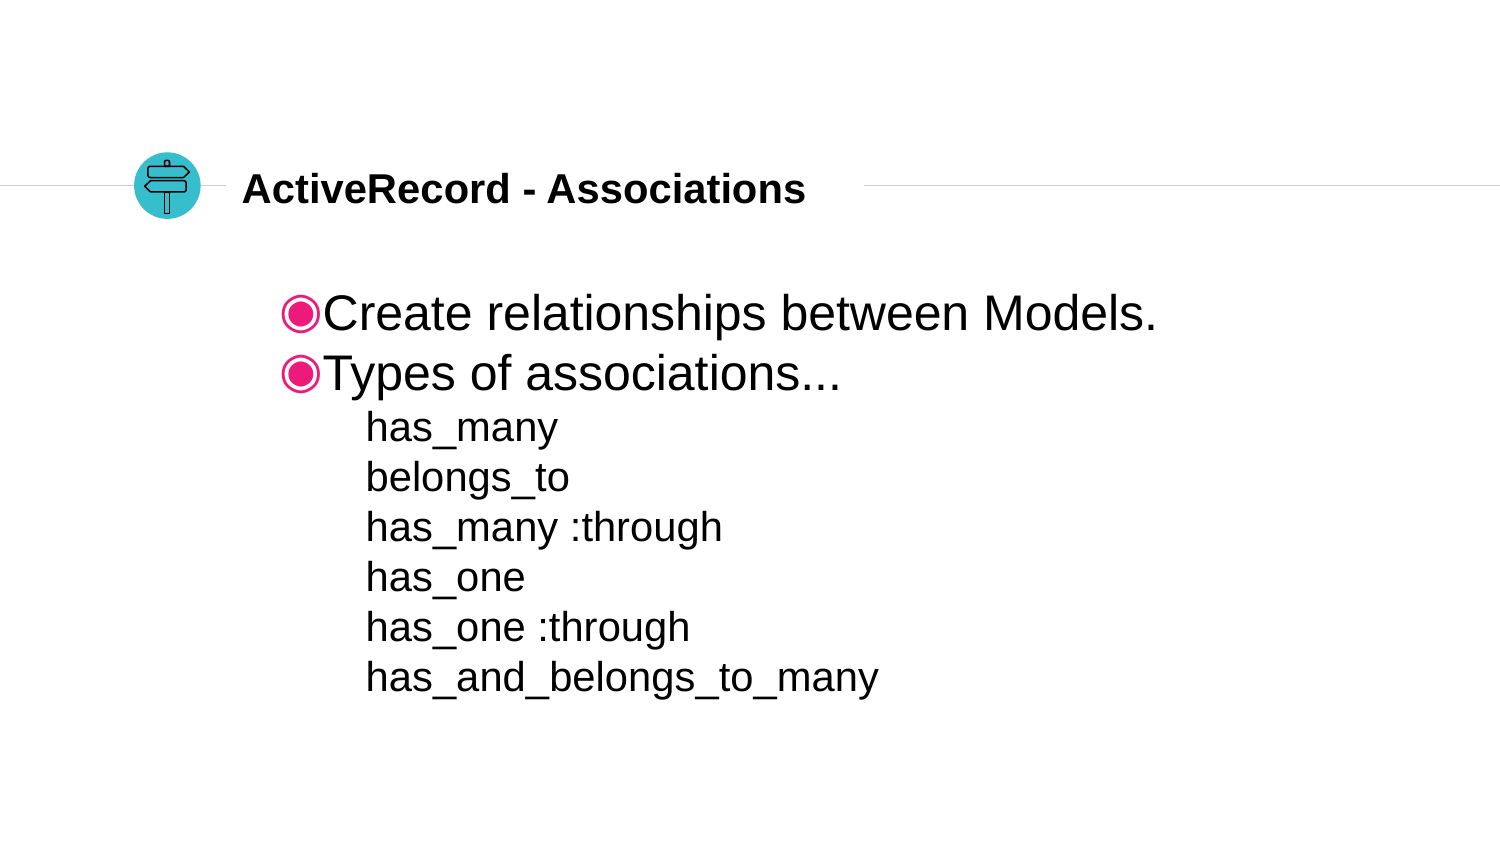

# ActiveRecord - Associations

Create relationships between Models.
Types of associations...
 has_many
 belongs_to
 has_many :through
 has_one
 has_one :through
 has_and_belongs_to_many